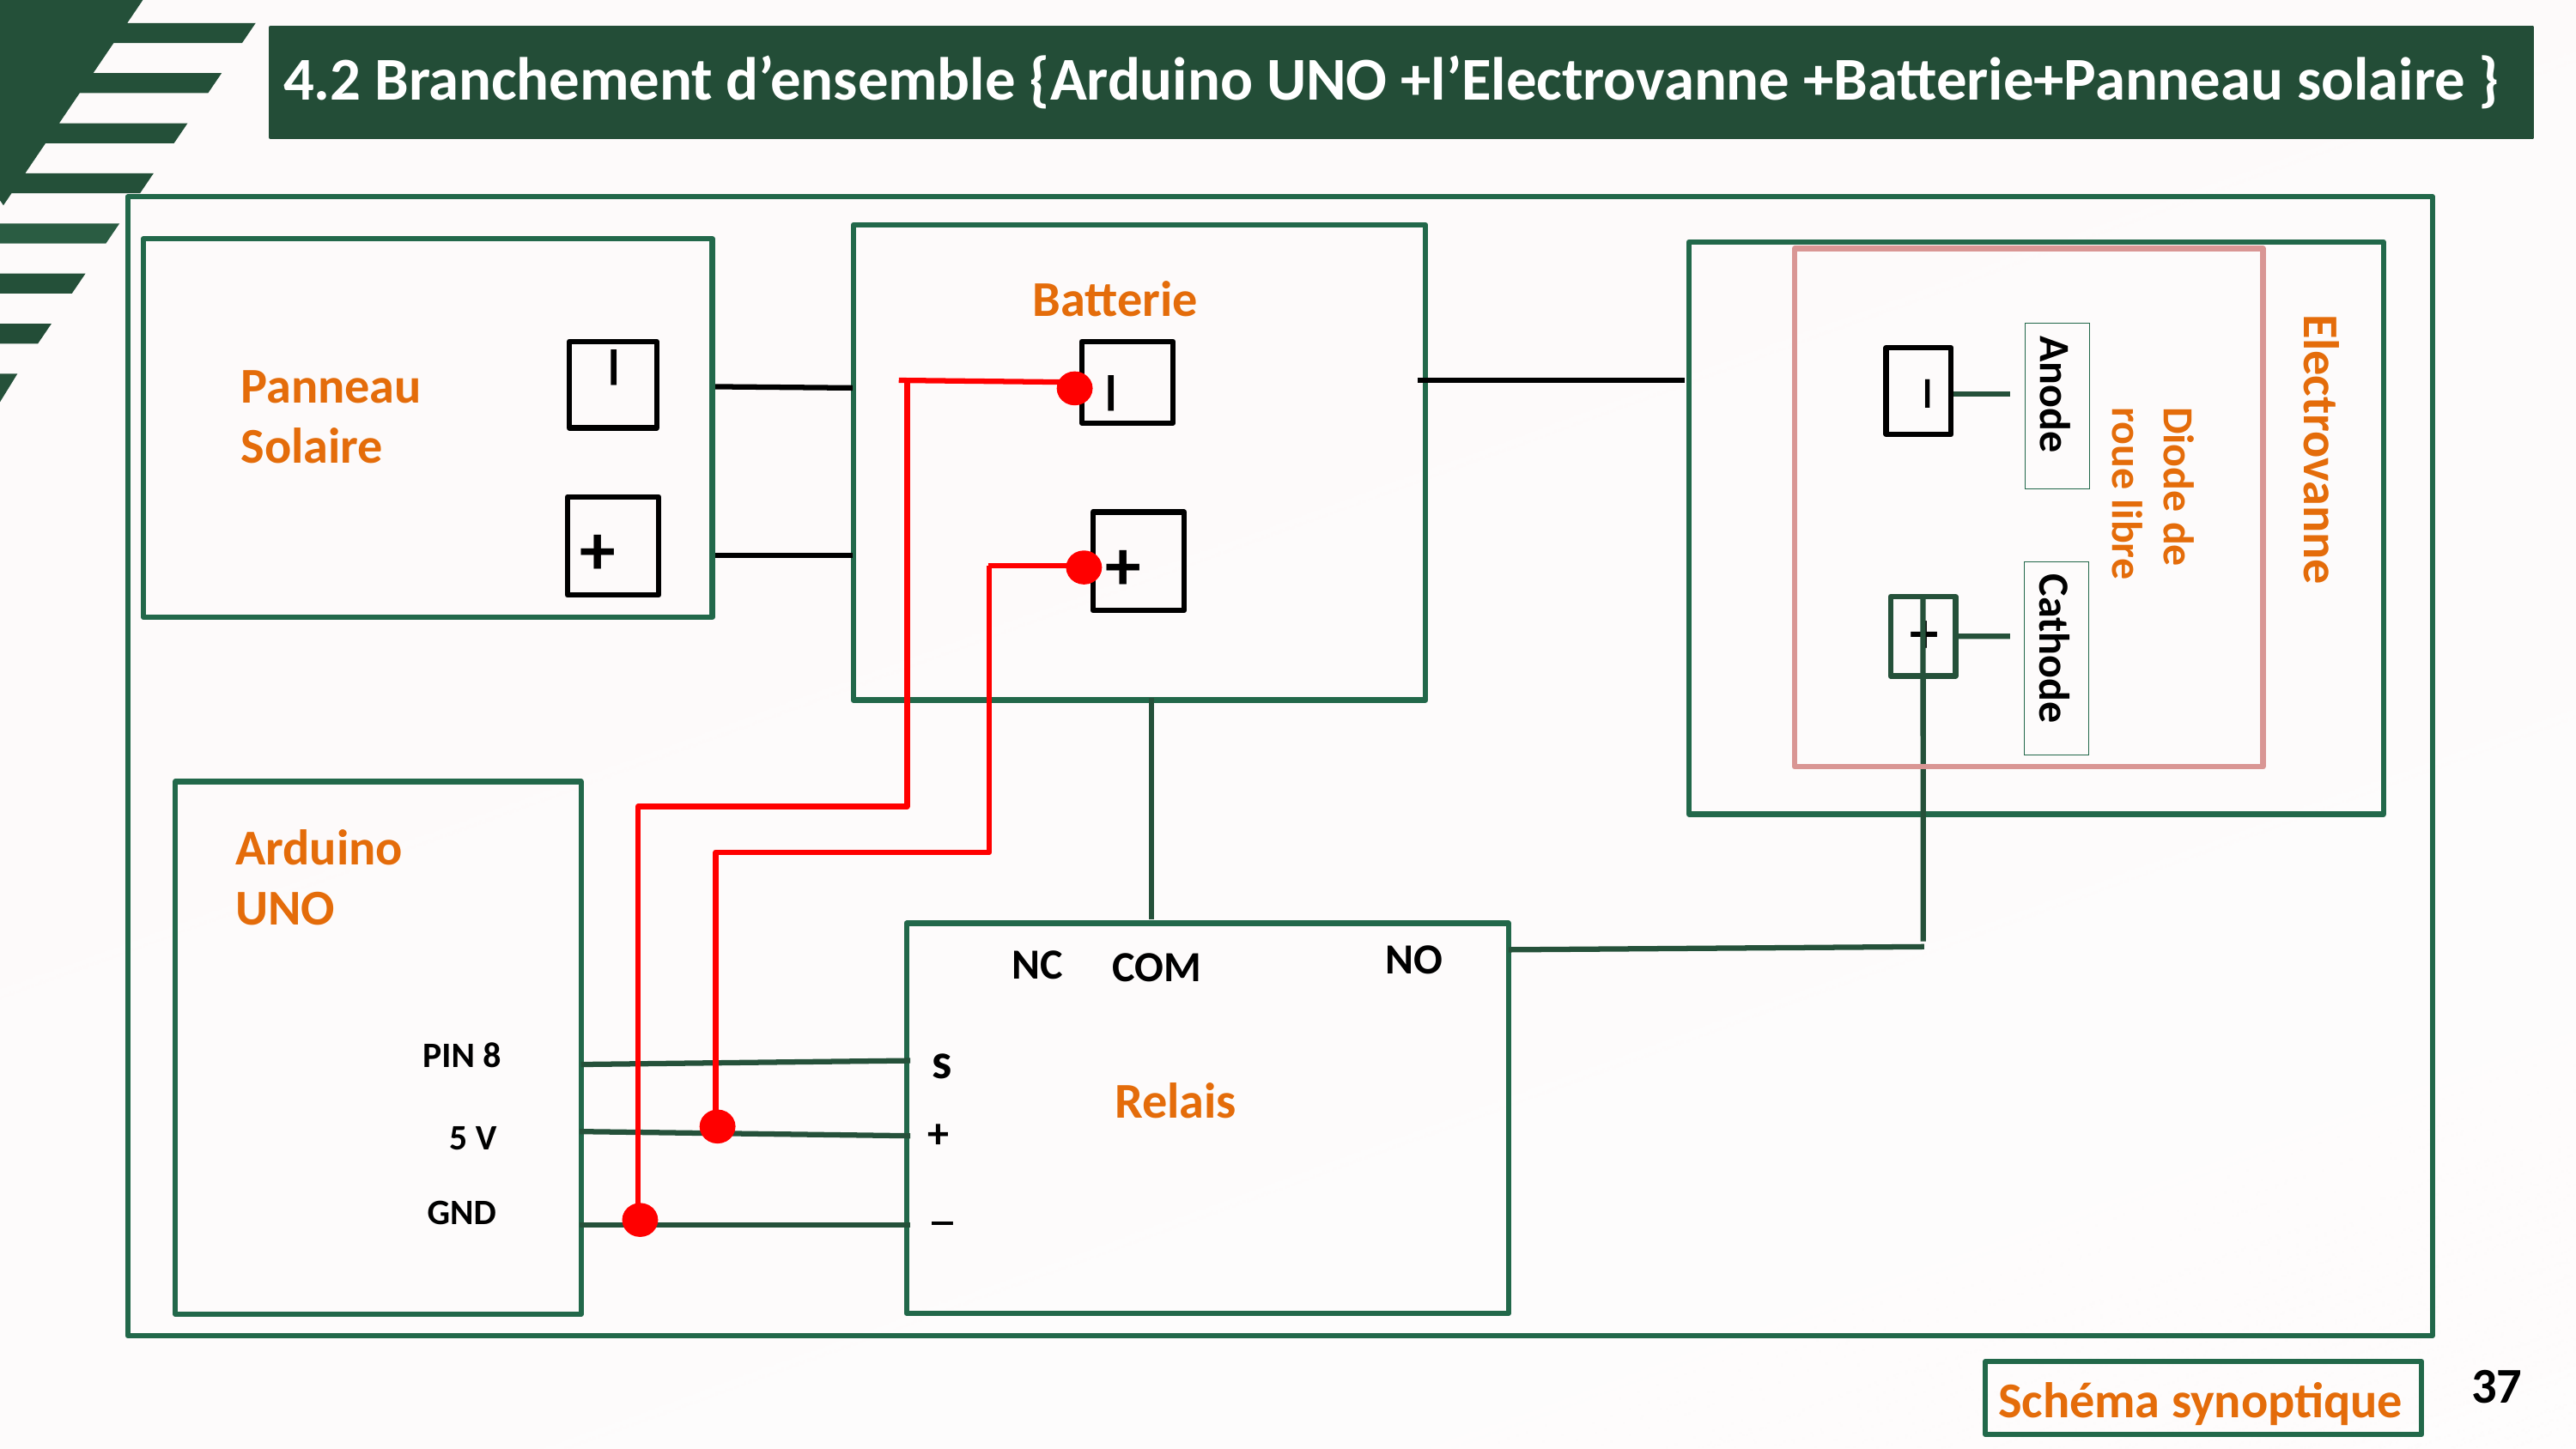

4.2 Branchement d’ensemble {Arduino UNO +l’Electrovanne +Batterie+Panneau solaire }

Batterie

_
_

Panneau Solaire
_

Anode
Electrovanne
Diode de roue libre
+
+

+

Cathode

Arduino   UNO

NO
NC
COM
s
PIN 8
Relais
+
5 V

_
GND

37
Schéma synoptique